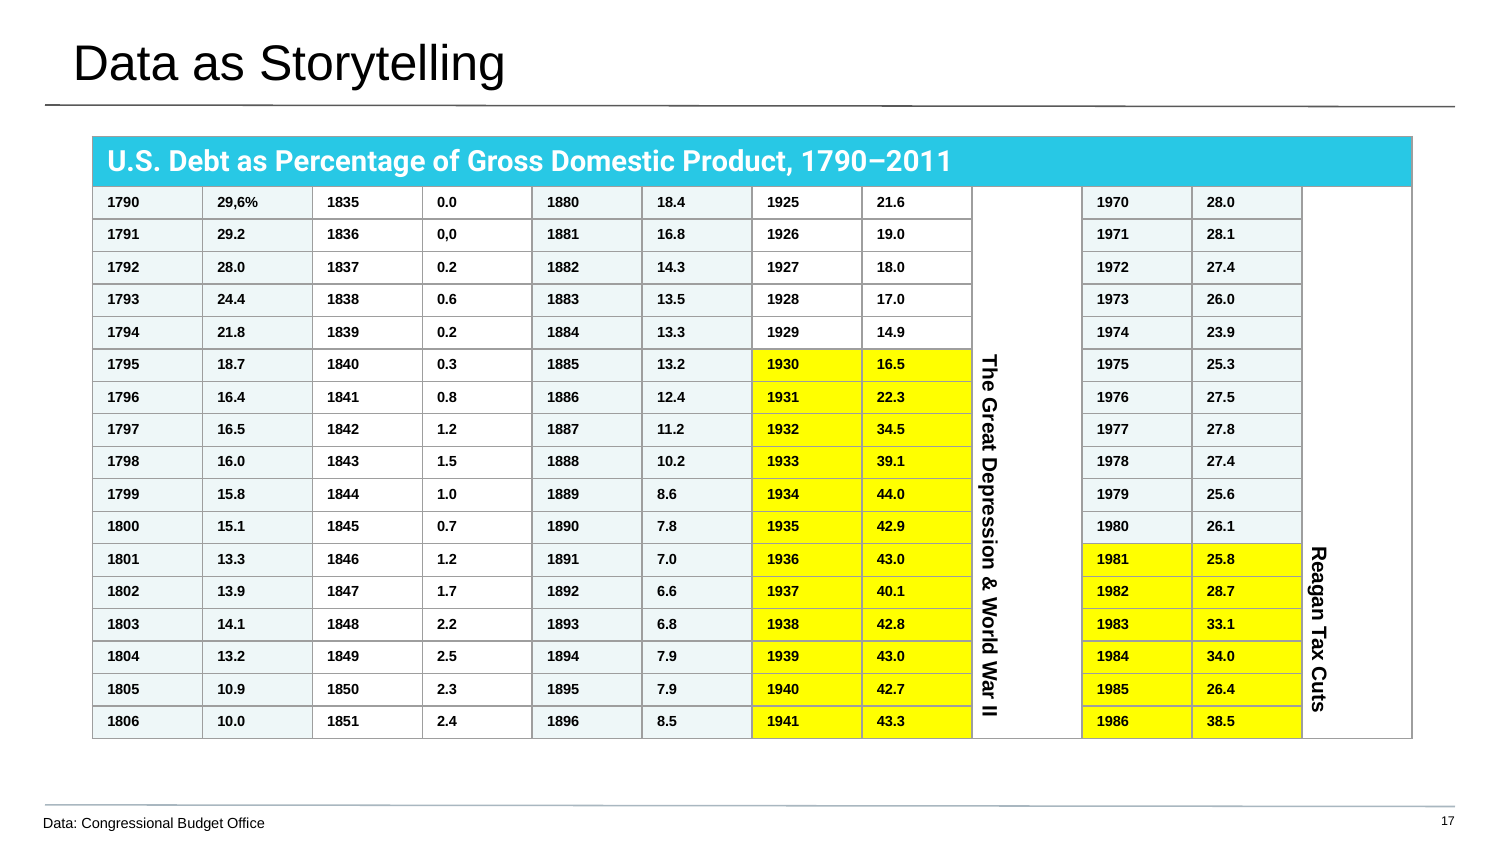

# Data as Storytelling
| U.S. Debt as Percentage of Gross Domestic Product, 1790–2011 |  |  |  |  |  |  |  |  |  |  |  |
| --- | --- | --- | --- | --- | --- | --- | --- | --- | --- | --- | --- |
| 1790 | 29,6% | 1835 | 0.0 | 1880 | 18.4 | 1925 | 21.6 |  | 1970 | 28.0 |  |
| 1791 | 29.2 | 1836 | 0,0 | 1881 | 16.8 | 1926 | 19.0 |  | 1971 | 28.1 |  |
| 1792 | 28.0 | 1837 | 0.2 | 1882 | 14.3 | 1927 | 18.0 |  | 1972 | 27.4 |  |
| 1793 | 24.4 | 1838 | 0.6 | 1883 | 13.5 | 1928 | 17.0 |  | 1973 | 26.0 |  |
| 1794 | 21.8 | 1839 | 0.2 | 1884 | 13.3 | 1929 | 14.9 |  | 1974 | 23.9 |  |
| 1795 | 18.7 | 1840 | 0.3 | 1885 | 13.2 | 1930 | 16.5 |  | 1975 | 25.3 |  |
| 1796 | 16.4 | 1841 | 0.8 | 1886 | 12.4 | 1931 | 22.3 |  | 1976 | 27.5 |  |
| 1797 | 16.5 | 1842 | 1.2 | 1887 | 11.2 | 1932 | 34.5 |  | 1977 | 27.8 |  |
| 1798 | 16.0 | 1843 | 1.5 | 1888 | 10.2 | 1933 | 39.1 |  | 1978 | 27.4 |  |
| 1799 | 15.8 | 1844 | 1.0 | 1889 | 8.6 | 1934 | 44.0 |  | 1979 | 25.6 |  |
| 1800 | 15.1 | 1845 | 0.7 | 1890 | 7.8 | 1935 | 42.9 |  | 1980 | 26.1 |  |
| 1801 | 13.3 | 1846 | 1.2 | 1891 | 7.0 | 1936 | 43.0 |  | 1981 | 25.8 |  |
| 1802 | 13.9 | 1847 | 1.7 | 1892 | 6.6 | 1937 | 40.1 |  | 1982 | 28.7 |  |
| 1803 | 14.1 | 1848 | 2.2 | 1893 | 6.8 | 1938 | 42.8 |  | 1983 | 33.1 |  |
| 1804 | 13.2 | 1849 | 2.5 | 1894 | 7.9 | 1939 | 43.0 |  | 1984 | 34.0 |  |
| 1805 | 10.9 | 1850 | 2.3 | 1895 | 7.9 | 1940 | 42.7 |  | 1985 | 26.4 |  |
| 1806 | 10.0 | 1851 | 2.4 | 1896 | 8.5 | 1941 | 43.3 |  | 1986 | 38.5 |  |
The Great Depression & World War II
Reagan Tax Cuts
Data: Congressional Budget Office

17